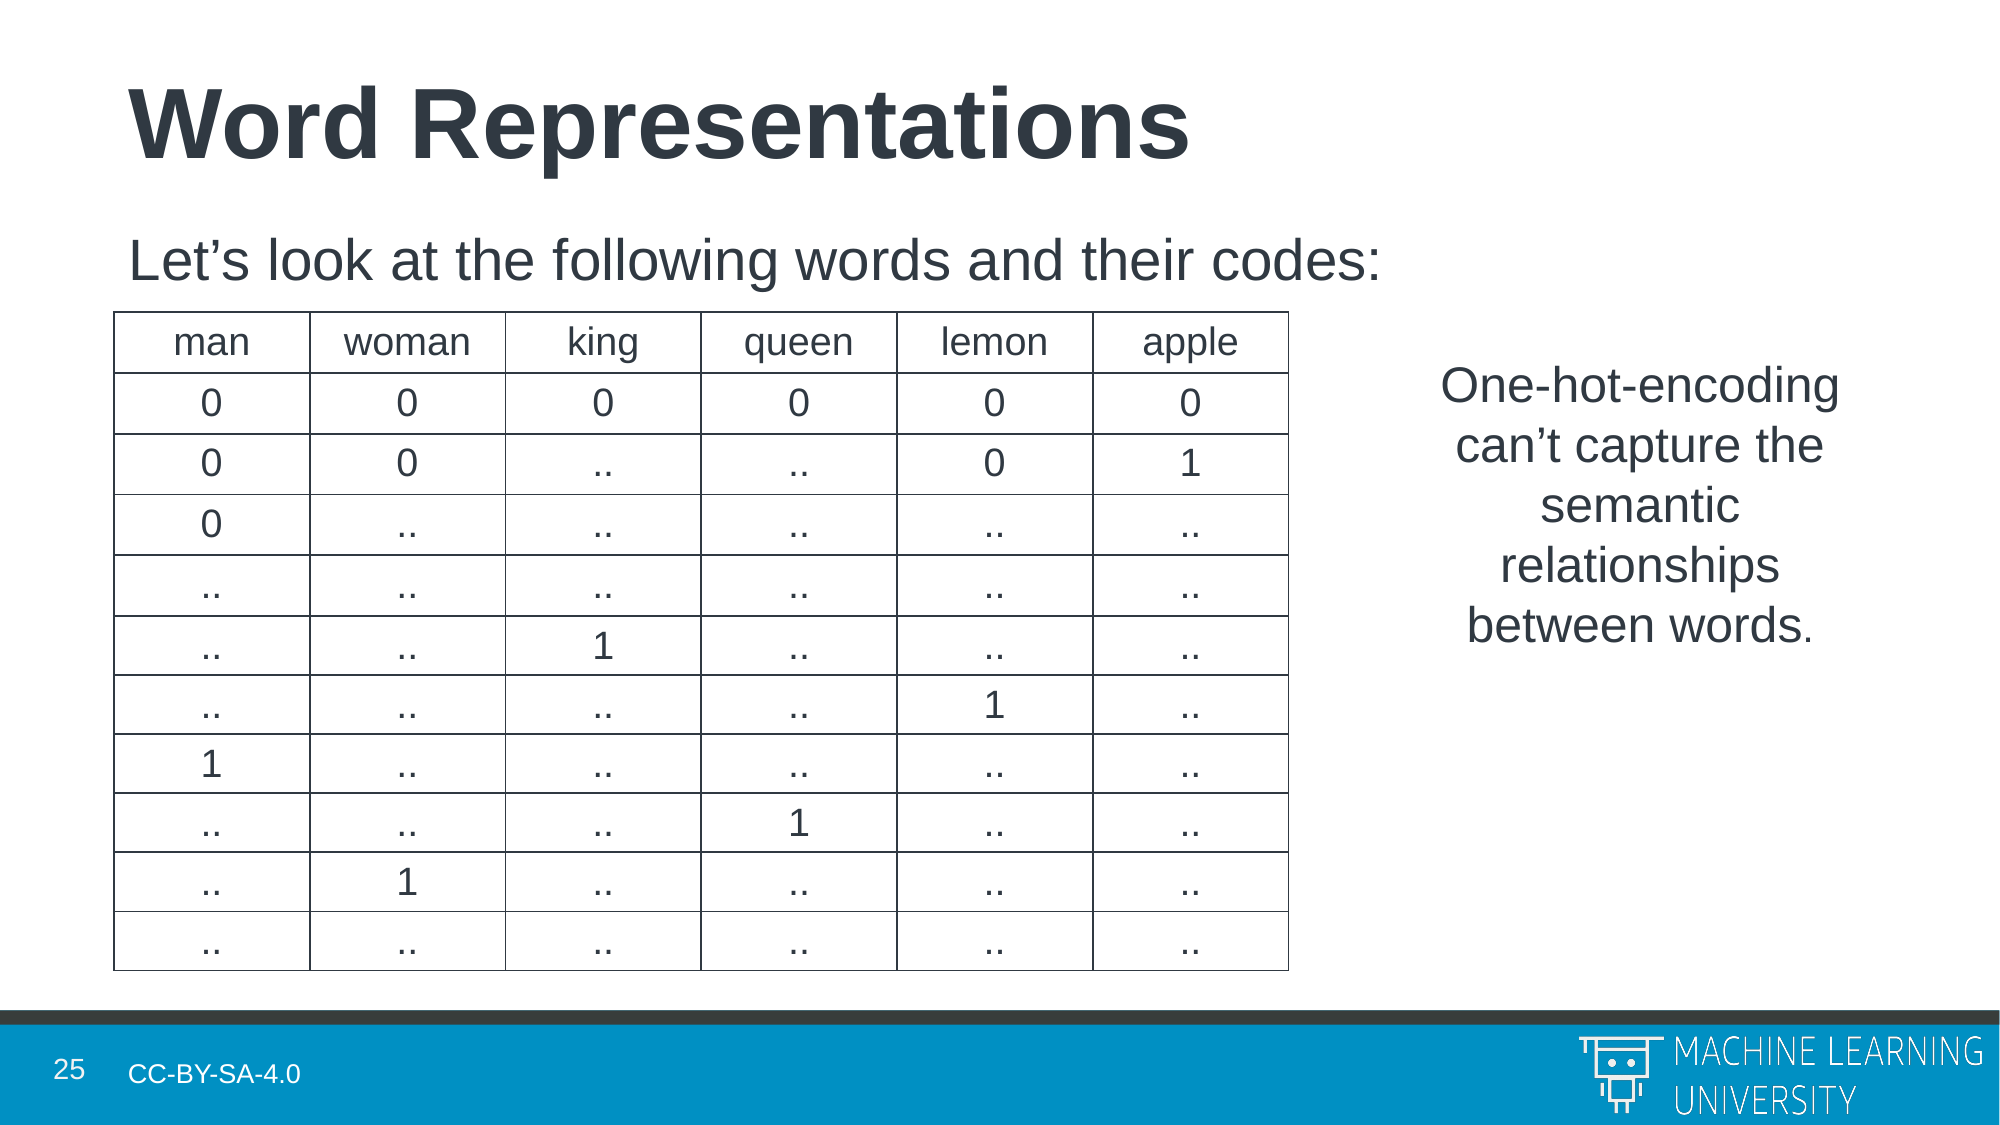

# Word Representations
Let’s look at the following words and their codes:

| man | woman | king | queen | lemon | apple |
| --- | --- | --- | --- | --- | --- |
| 0 | 0 | 0 | 0 | 0 | 0 |
| 0 | 0 | .. | .. | 0 | 1 |
| 0 | .. | .. | .. | .. | .. |
| .. | .. | .. | .. | .. | .. |
| .. | .. | 1 | .. | .. | .. |
| .. | .. | .. | .. | 1 | .. |
| 1 | .. | .. | .. | .. | .. |
| .. | .. | .. | 1 | .. | .. |
| .. | 1 | .. | .. | .. | .. |
| .. | .. | .. | .. | .. | .. |
One-hot-encoding can’t capture the semantic relationships between words.